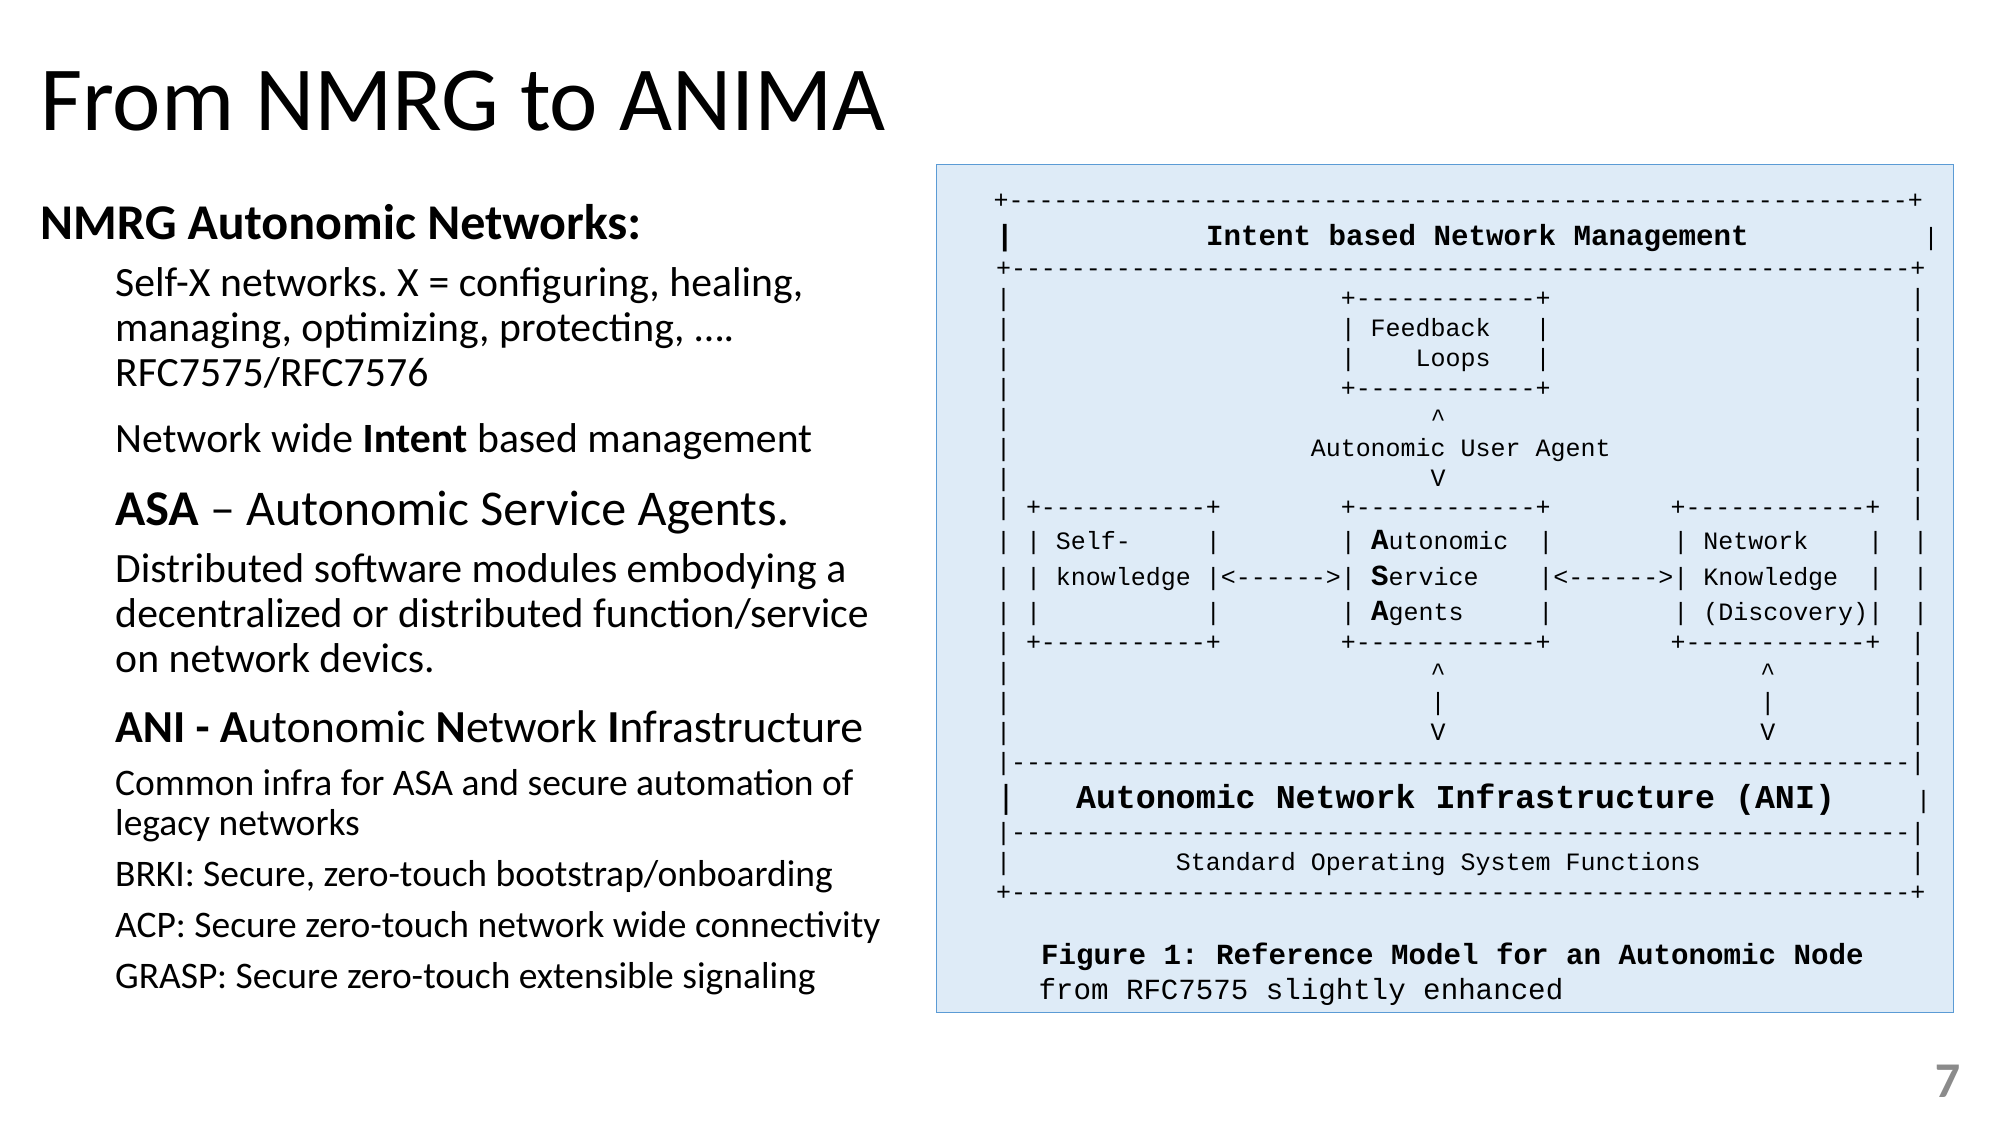

From NMRG to ANIMA
     +------------------------------------------------------------+
   |           Intent based Network Management          |
   +------------------------------------------------------------+
   |                      +------------+                        |
   |                      | Feedback   |                        |
   |                      |    Loops   |                        |
   |                      +------------+                        |
   |                            ^                               |
   |                    Autonomic User Agent                    |
   |                            V                               |
   | +-----------+        +------------+        +------------+  |
   | | Self-     |        | Autonomic  |        | Network    |  |
   | | knowledge |<------>| Service    |<------>| Knowledge  |  |
   | |           |        | Agents     |        | (Discovery)|  |
   | +-----------+        +------------+        +------------+  |
   |                            ^                     ^         |
   |                            |                     |         |
   |                            V                     V         |
   |------------------------------------------------------------|
   |   Autonomic Network Infrastructure (ANI)    |
   |------------------------------------------------------------|
   |           Standard Operating System Functions              |
   +------------------------------------------------------------+

      Figure 1: Reference Model for an Autonomic Node
     from RFC7575 slightly enhanced
NMRG Autonomic Networks:
Self-X networks. X = configuring, healing, managing, optimizing, protecting, …. RFC7575/RFC7576
Network wide Intent based management
ASA – Autonomic Service Agents.
Distributed software modules embodying a decentralized or distributed function/service on network devics.
ANI - Autonomic Network Infrastructure
Common infra for ASA and secure automation of legacy networks
BRKI: Secure, zero-touch bootstrap/onboarding
ACP: Secure zero-touch network wide connectivity
GRASP: Secure zero-touch extensible signaling
7